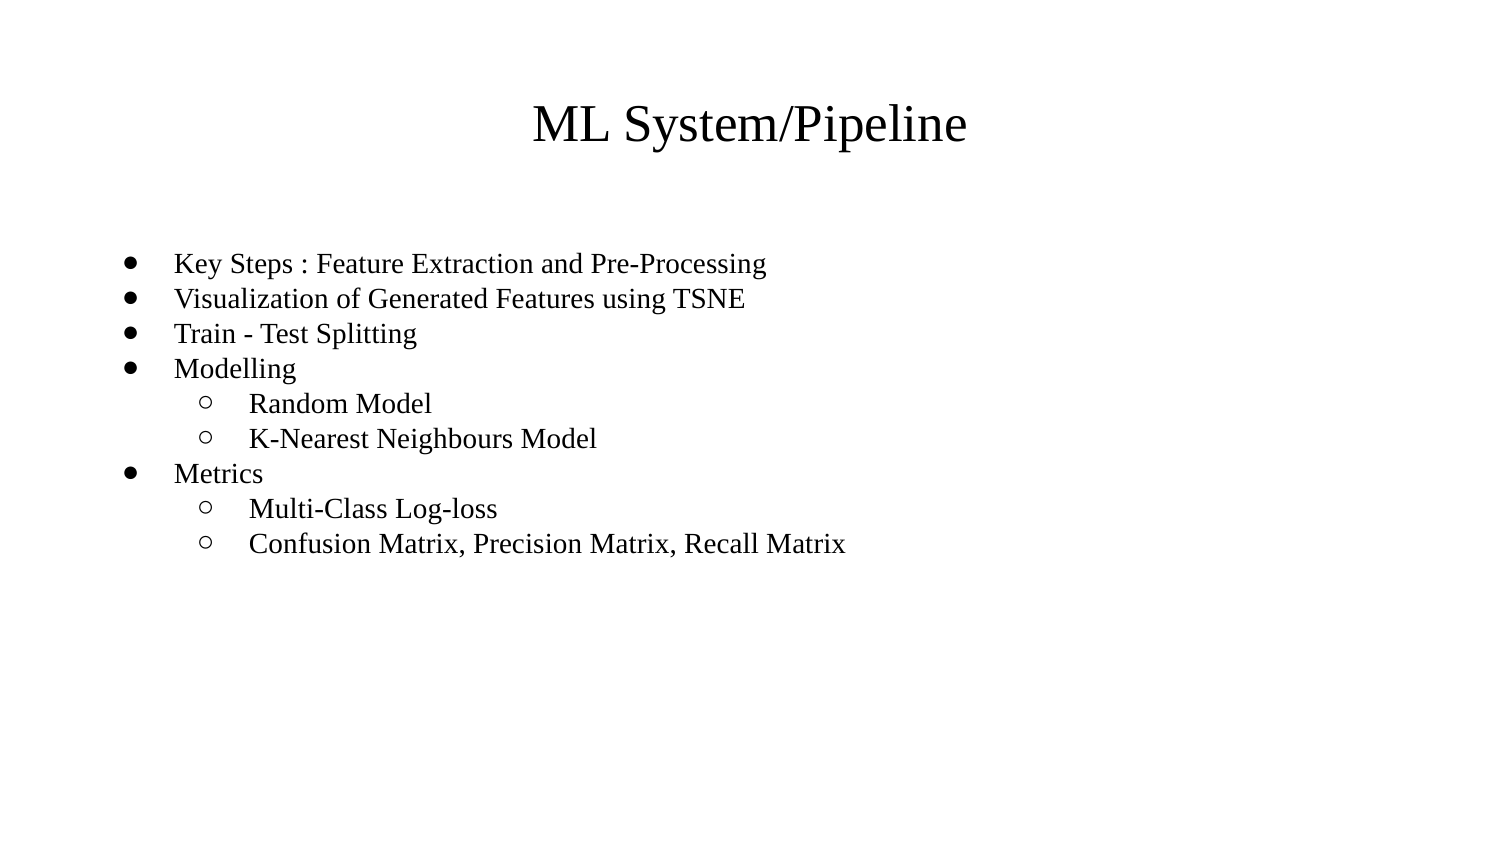

# ML System/Pipeline
Key Steps : Feature Extraction and Pre-Processing
Visualization of Generated Features using TSNE
Train - Test Splitting
Modelling
Random Model
K-Nearest Neighbours Model
Metrics
Multi-Class Log-loss
Confusion Matrix, Precision Matrix, Recall Matrix